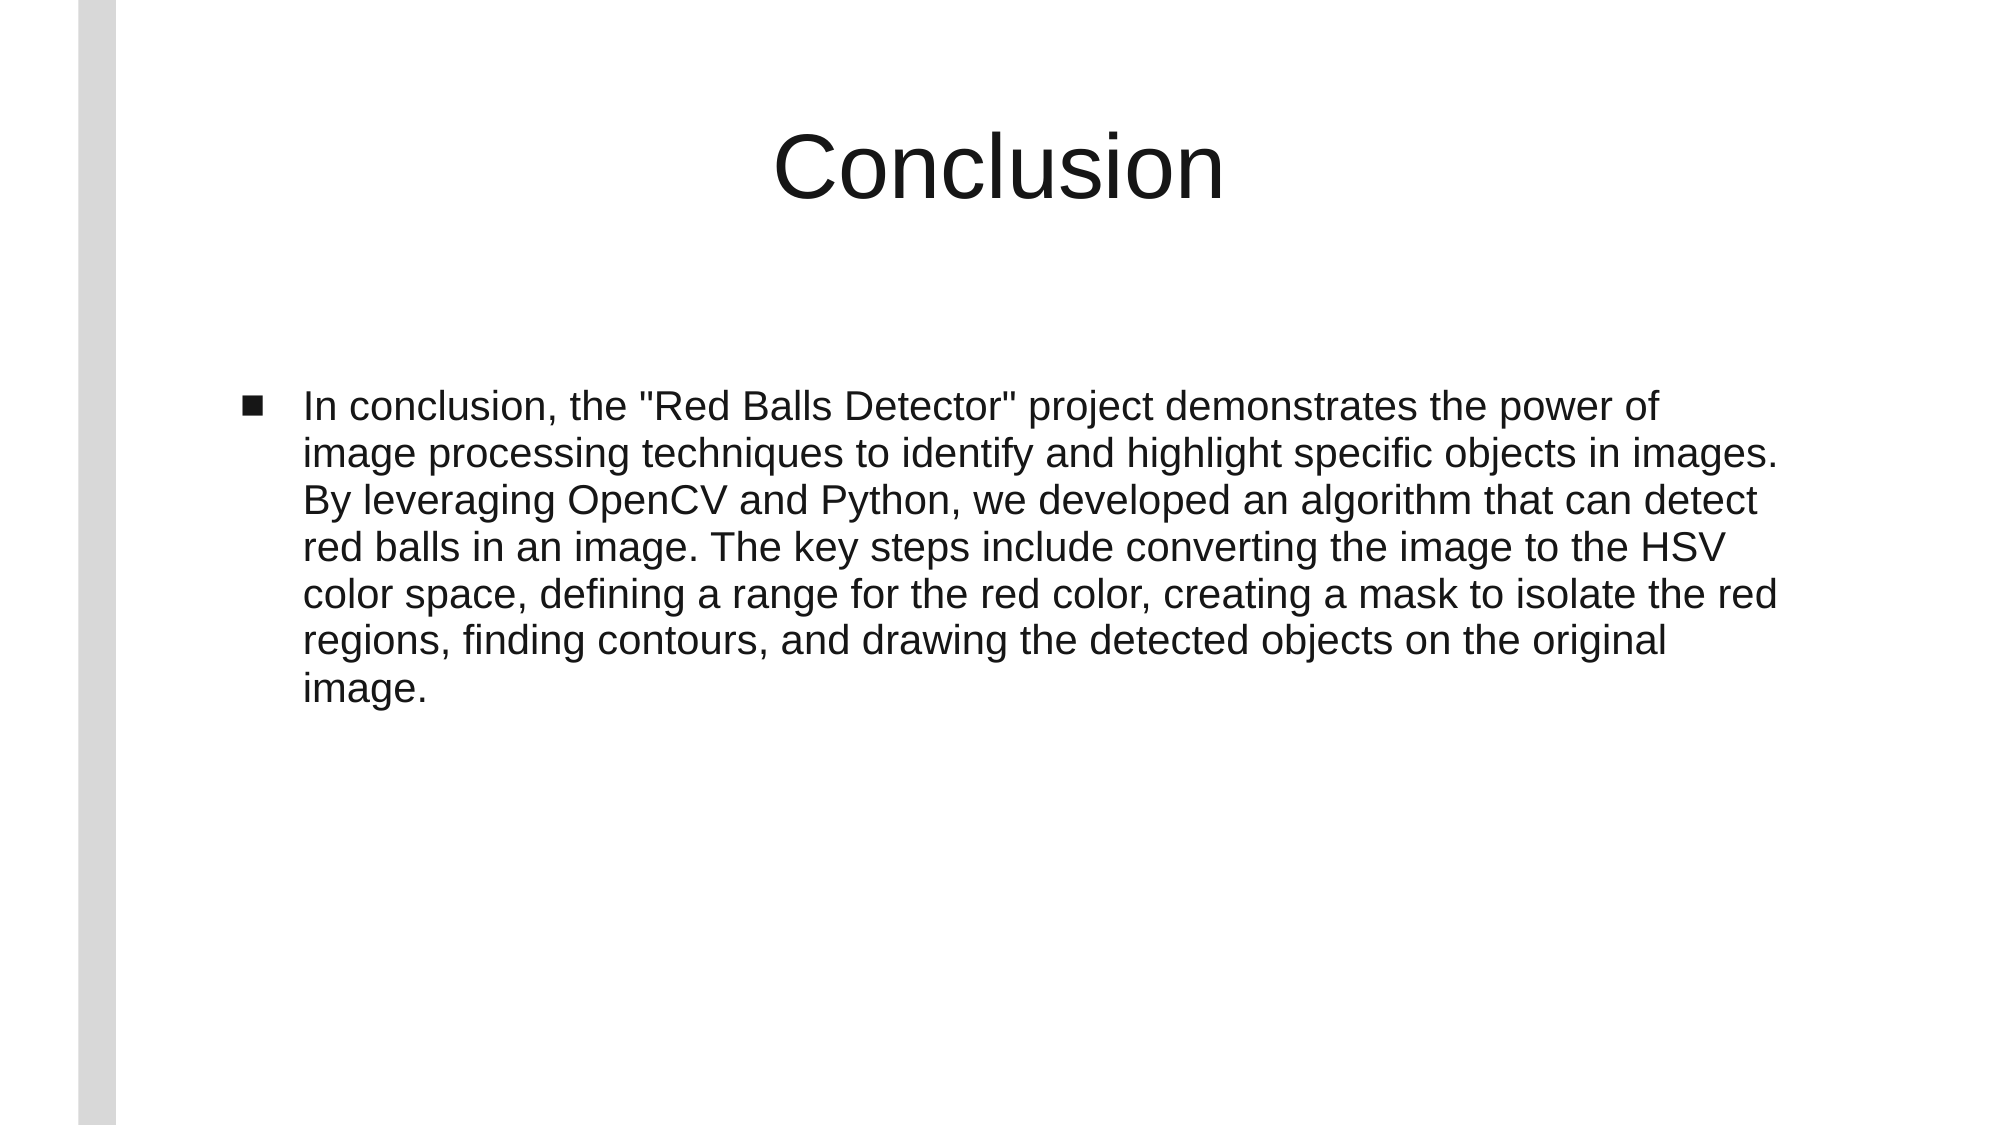

# Conclusion
In conclusion, the "Red Balls Detector" project demonstrates the power of image processing techniques to identify and highlight specific objects in images. By leveraging OpenCV and Python, we developed an algorithm that can detect red balls in an image. The key steps include converting the image to the HSV color space, defining a range for the red color, creating a mask to isolate the red regions, finding contours, and drawing the detected objects on the original image.